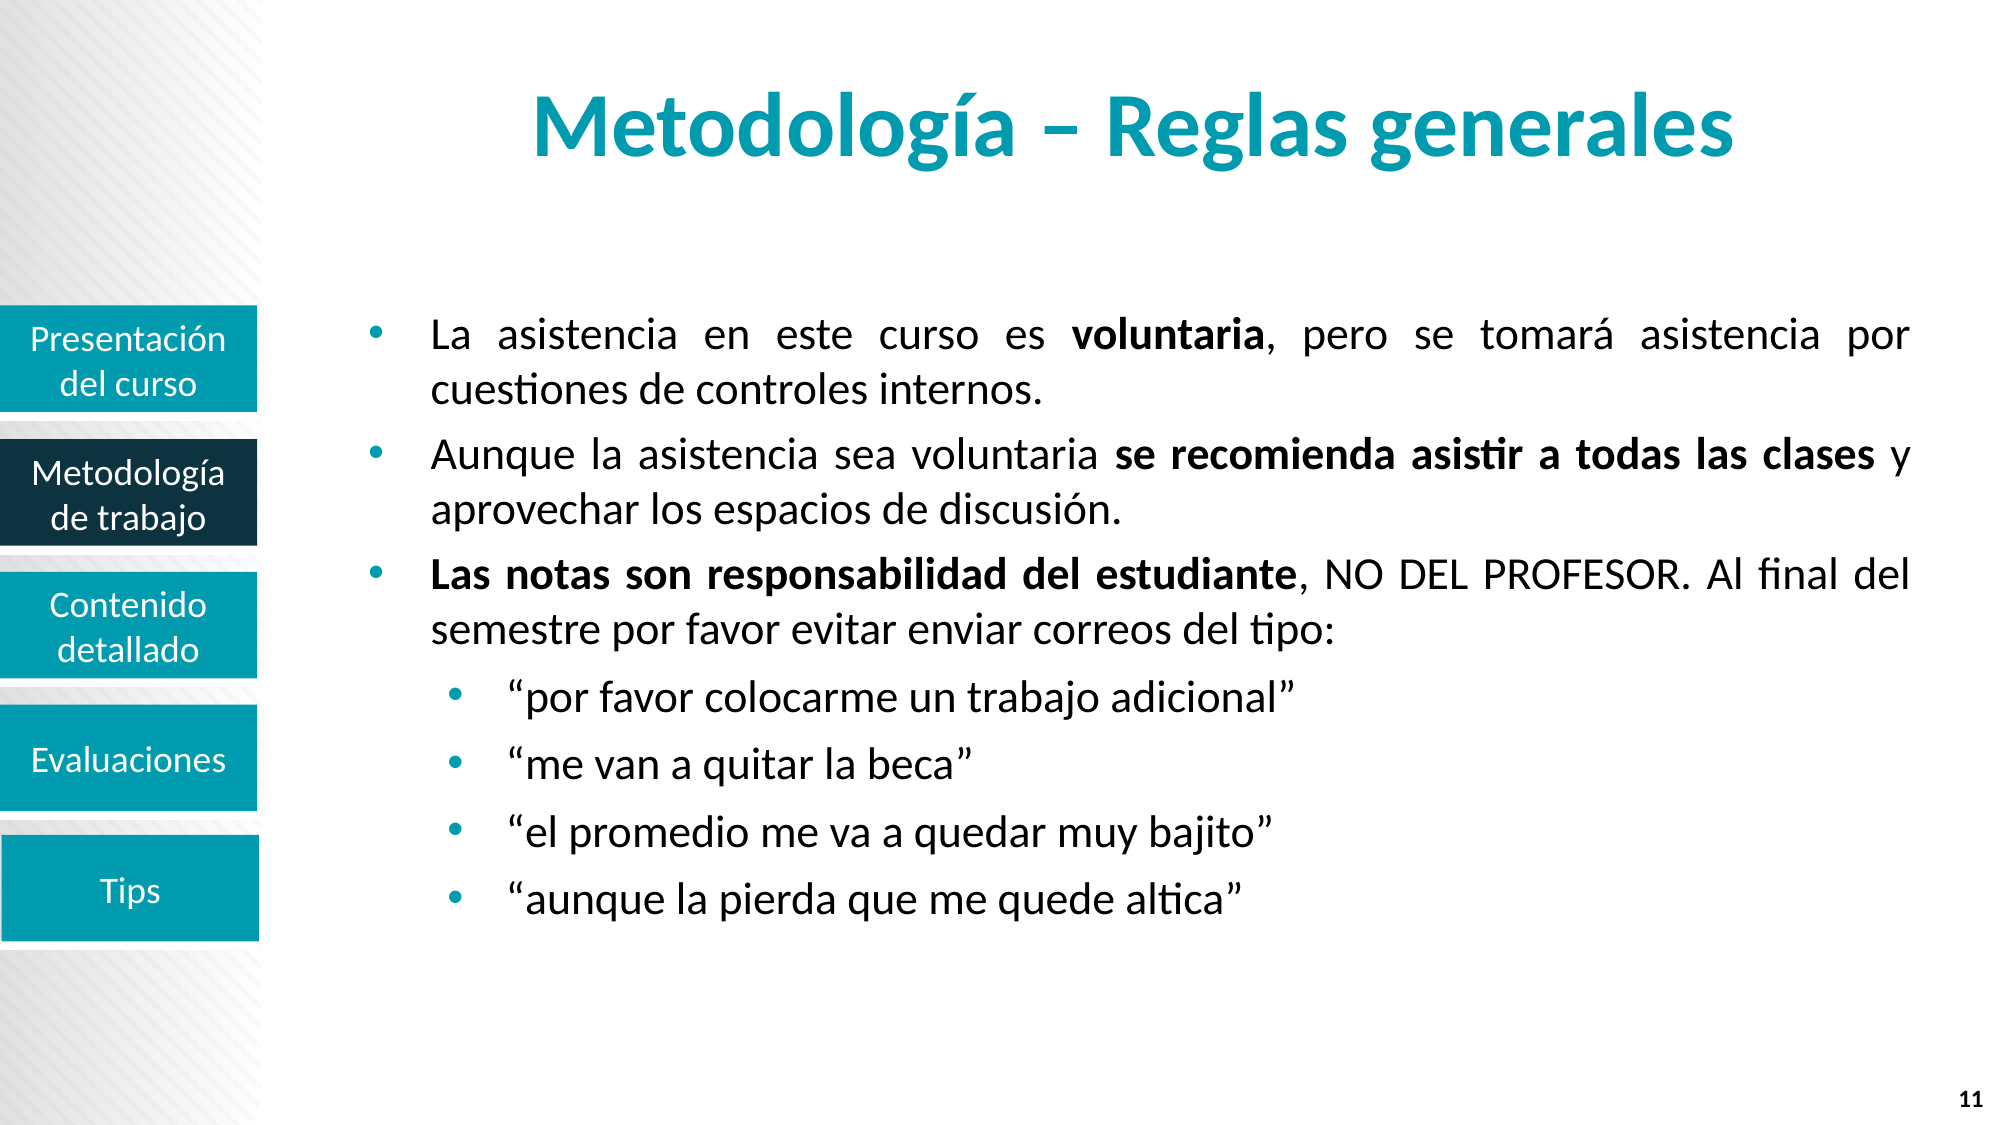

# Metodología – Reglas generales
La asistencia en este curso es voluntaria, pero se tomará asistencia por cuestiones de controles internos.
Aunque la asistencia sea voluntaria se recomienda asistir a todas las clases y aprovechar los espacios de discusión.
Las notas son responsabilidad del estudiante, NO DEL PROFESOR. Al final del semestre por favor evitar enviar correos del tipo:
“por favor colocarme un trabajo adicional”
“me van a quitar la beca”
“el promedio me va a quedar muy bajito”
“aunque la pierda que me quede altica”
11